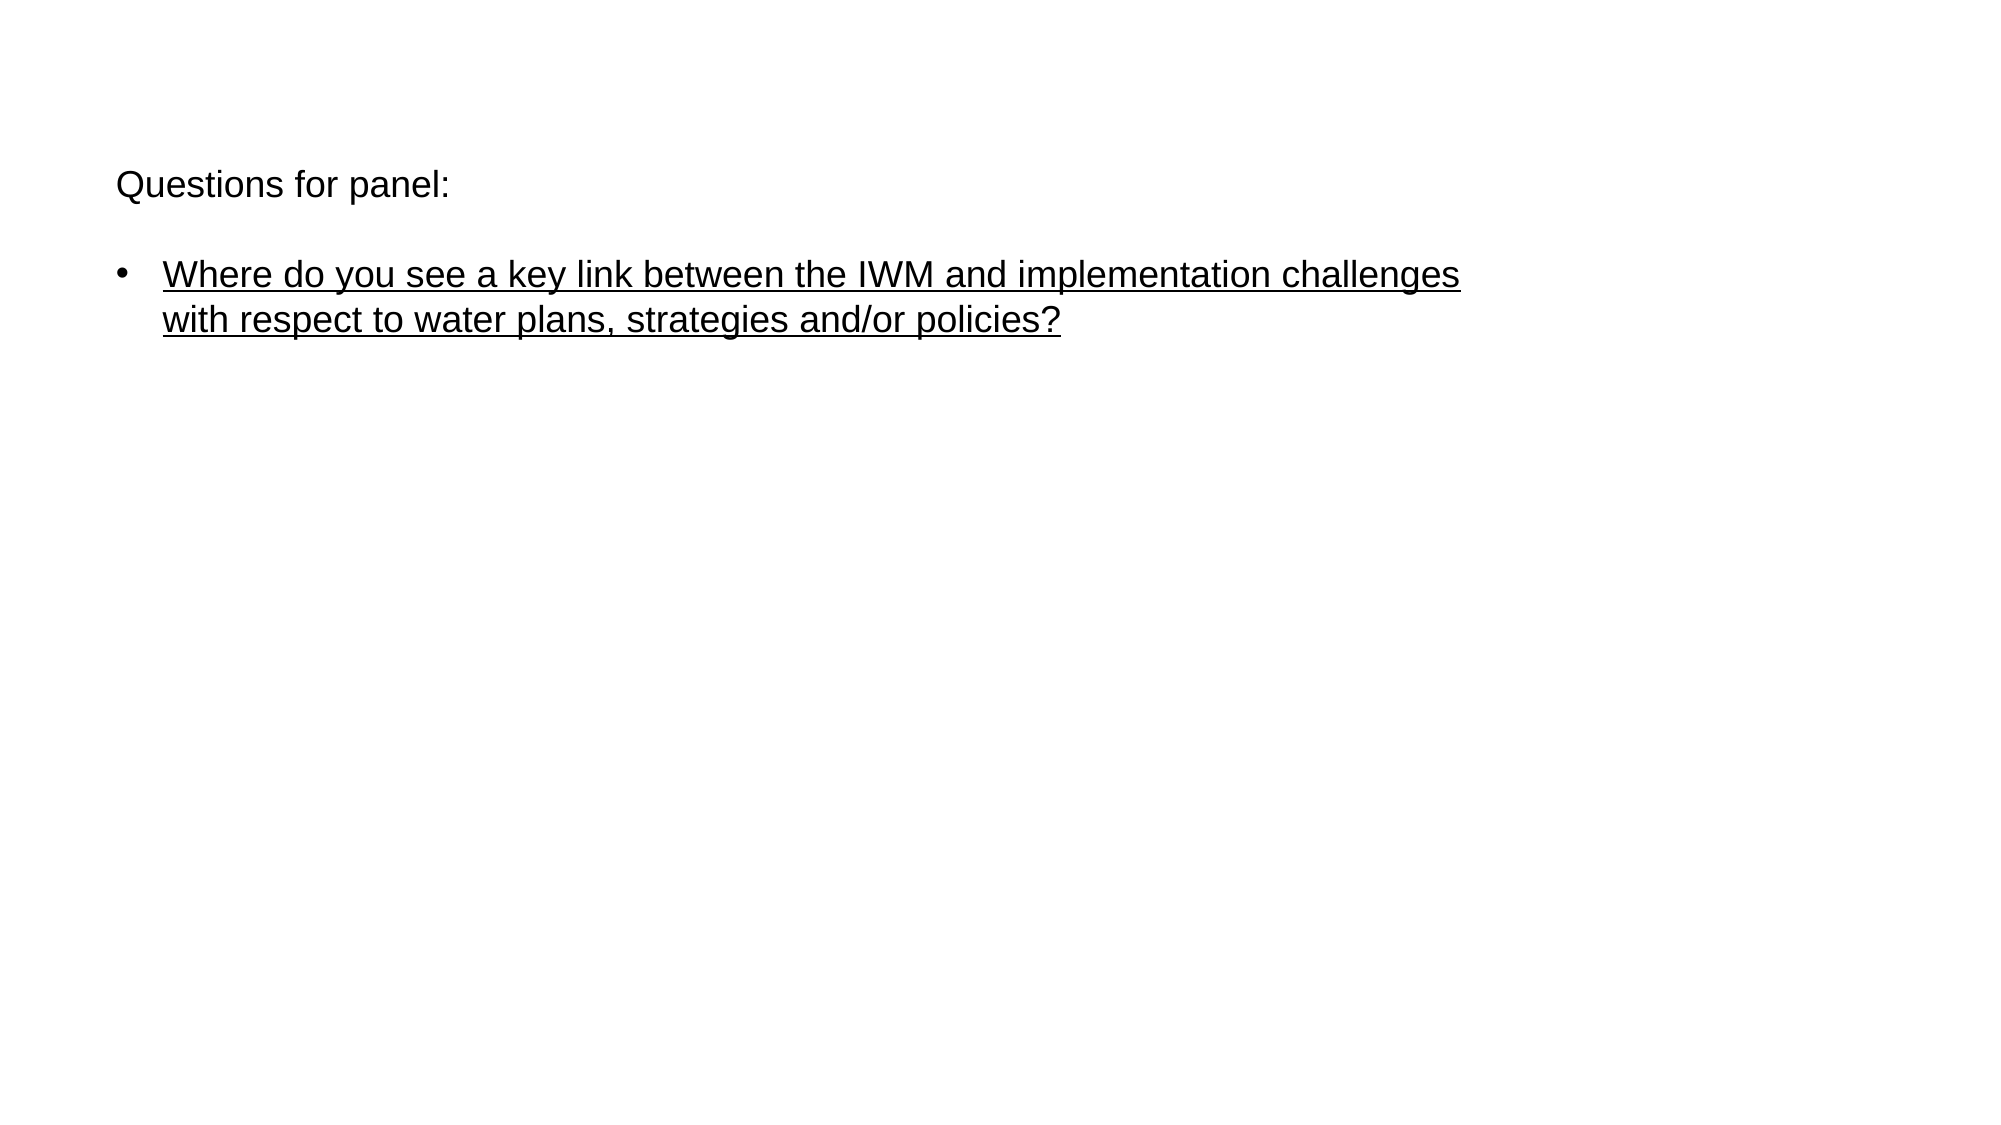

Questions for panel:

Where do you see a key link between the IWM and implementation challenges with respect to water plans, strategies and/or policies?